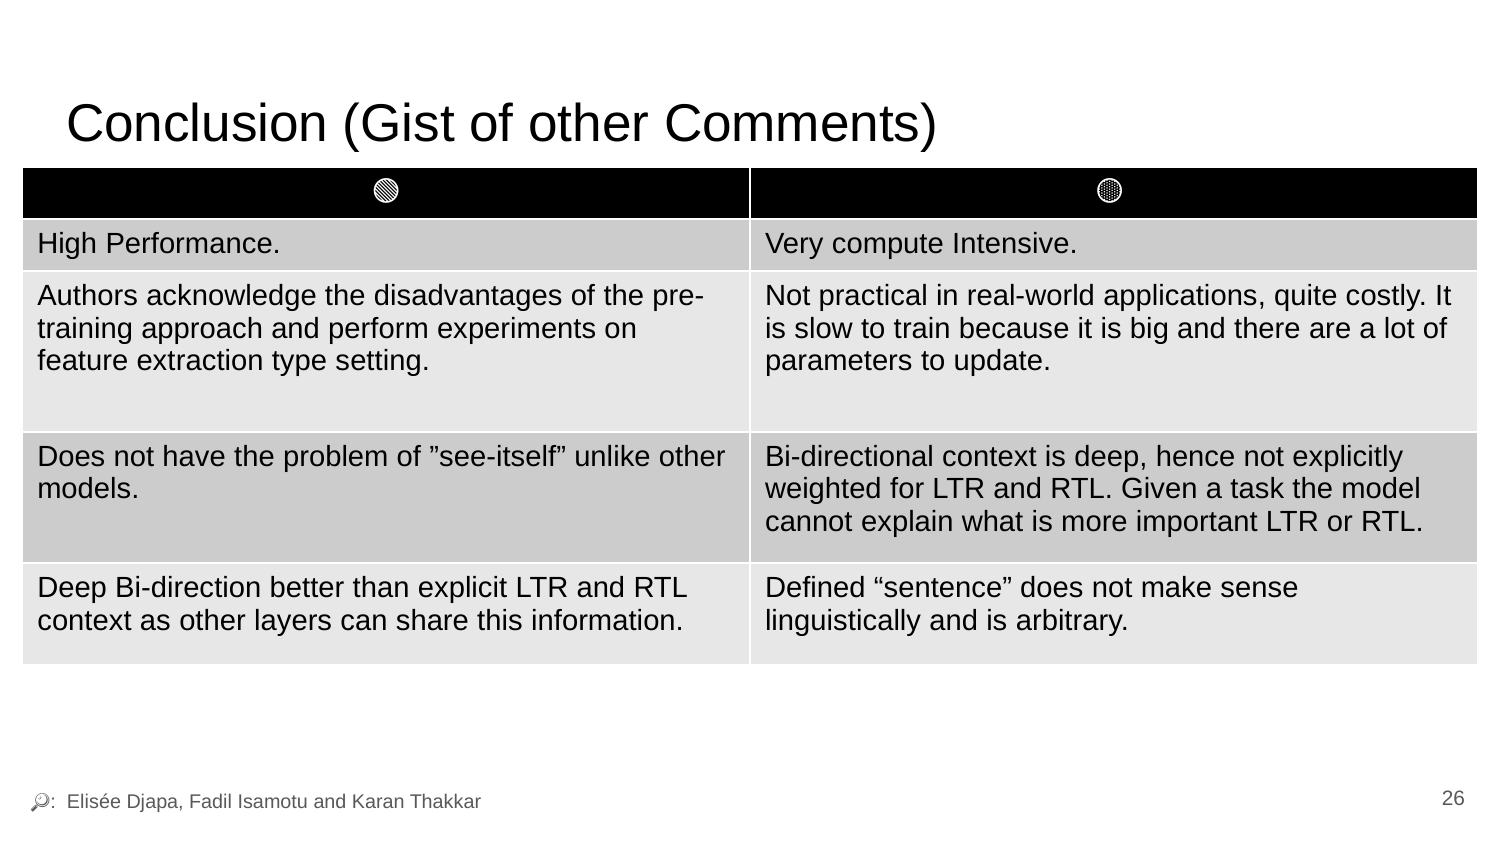

# Conclusion (Gist of other Comments)
| 🟢 | 🟡 |
| --- | --- |
| High Performance. | Very compute Intensive. |
| Authors acknowledge the disadvantages of the pre-training approach and perform experiments on feature extraction type setting. | Not practical in real-world applications, quite costly. It is slow to train because it is big and there are a lot of parameters to update. |
| Does not have the problem of ”see-itself” unlike other models. | Bi-directional context is deep, hence not explicitly weighted for LTR and RTL. Given a task the model cannot explain what is more important LTR or RTL. |
| Deep Bi-direction better than explicit LTR and RTL context as other layers can share this information. | Defined “sentence” does not make sense linguistically and is arbitrary. |
26
🔎:  Elisée Djapa, Fadil Isamotu and Karan Thakkar